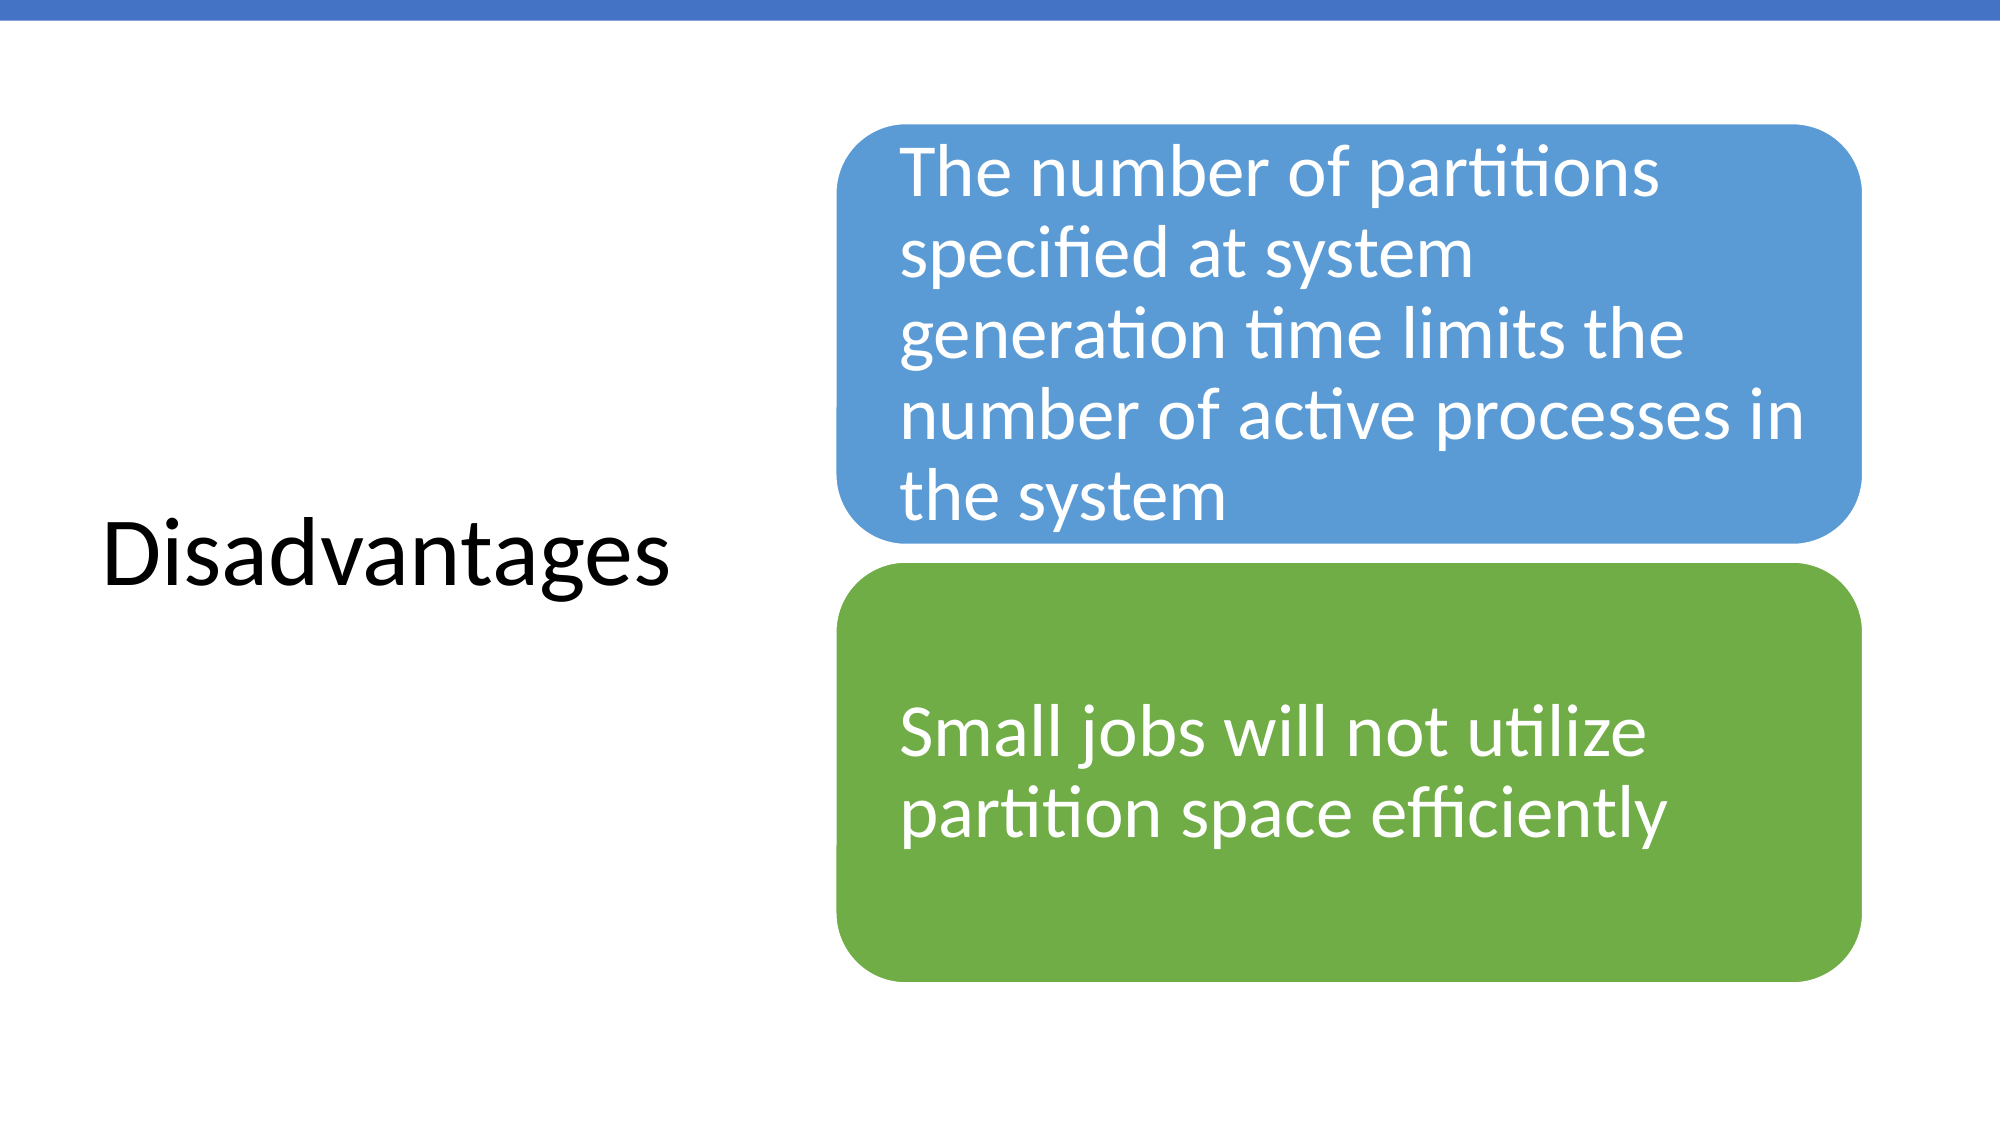

# Disadvantages
The number of partitions specified at system generation time limits the number of active processes in the system
Small jobs will not utilize partition space efficiently